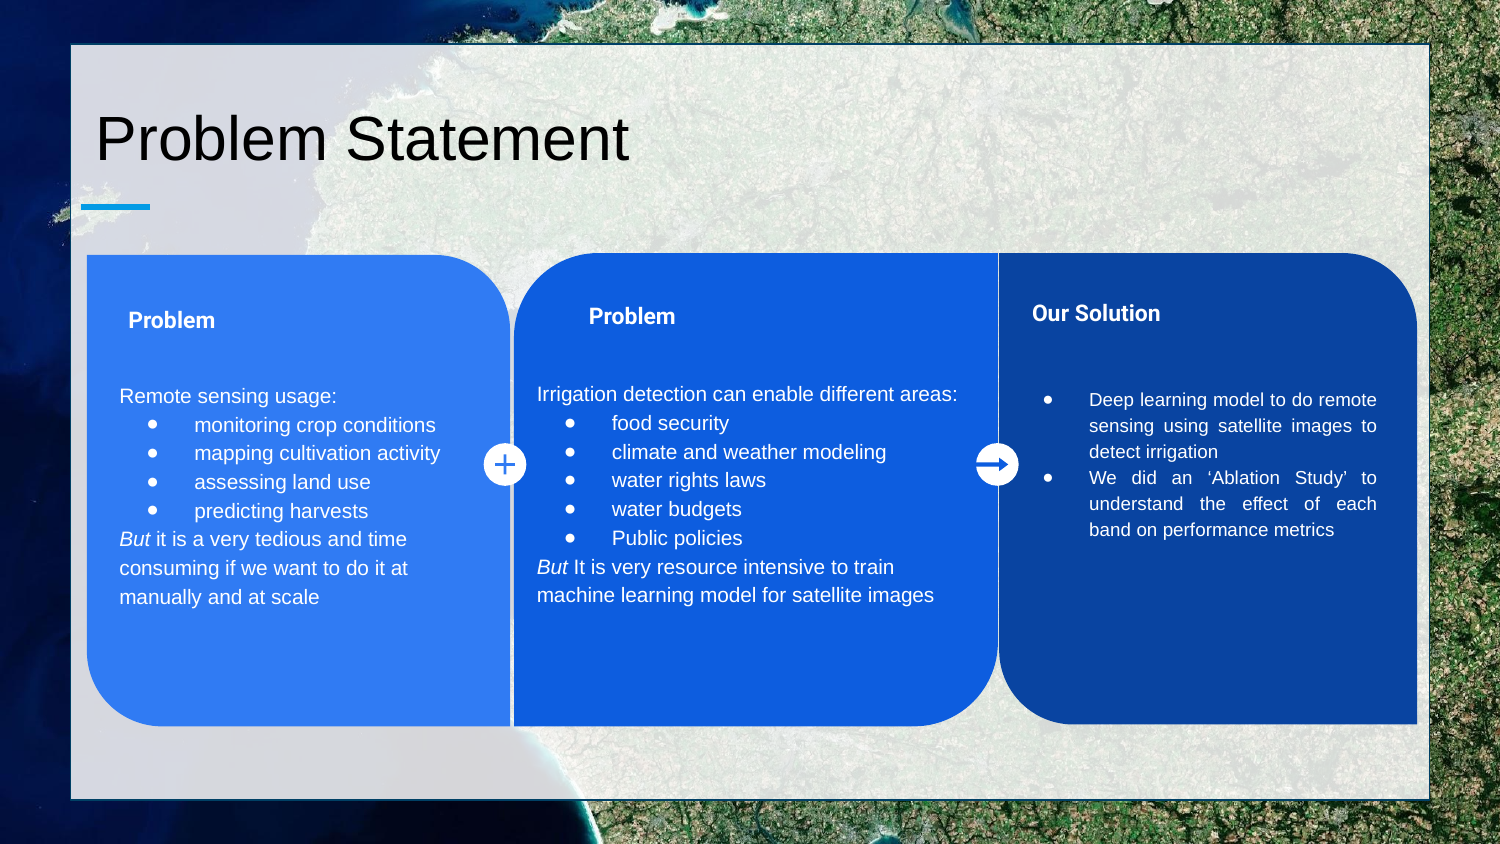

# Problem Statement

Problem
Irrigation detection can enable different areas:
food security
climate and weather modeling
water rights laws
water budgets
Public policies
But It is very resource intensive to train machine learning model for satellite images

Our Solution
Deep learning model to do remote sensing using satellite images to detect irrigation
We did an ‘Ablation Study’ to understand the effect of each band on performance metrics

Problem
Remote sensing usage:
monitoring crop conditions
mapping cultivation activity
assessing land use
predicting harvests
But it is a very tedious and time consuming if we want to do it at manually and at scale